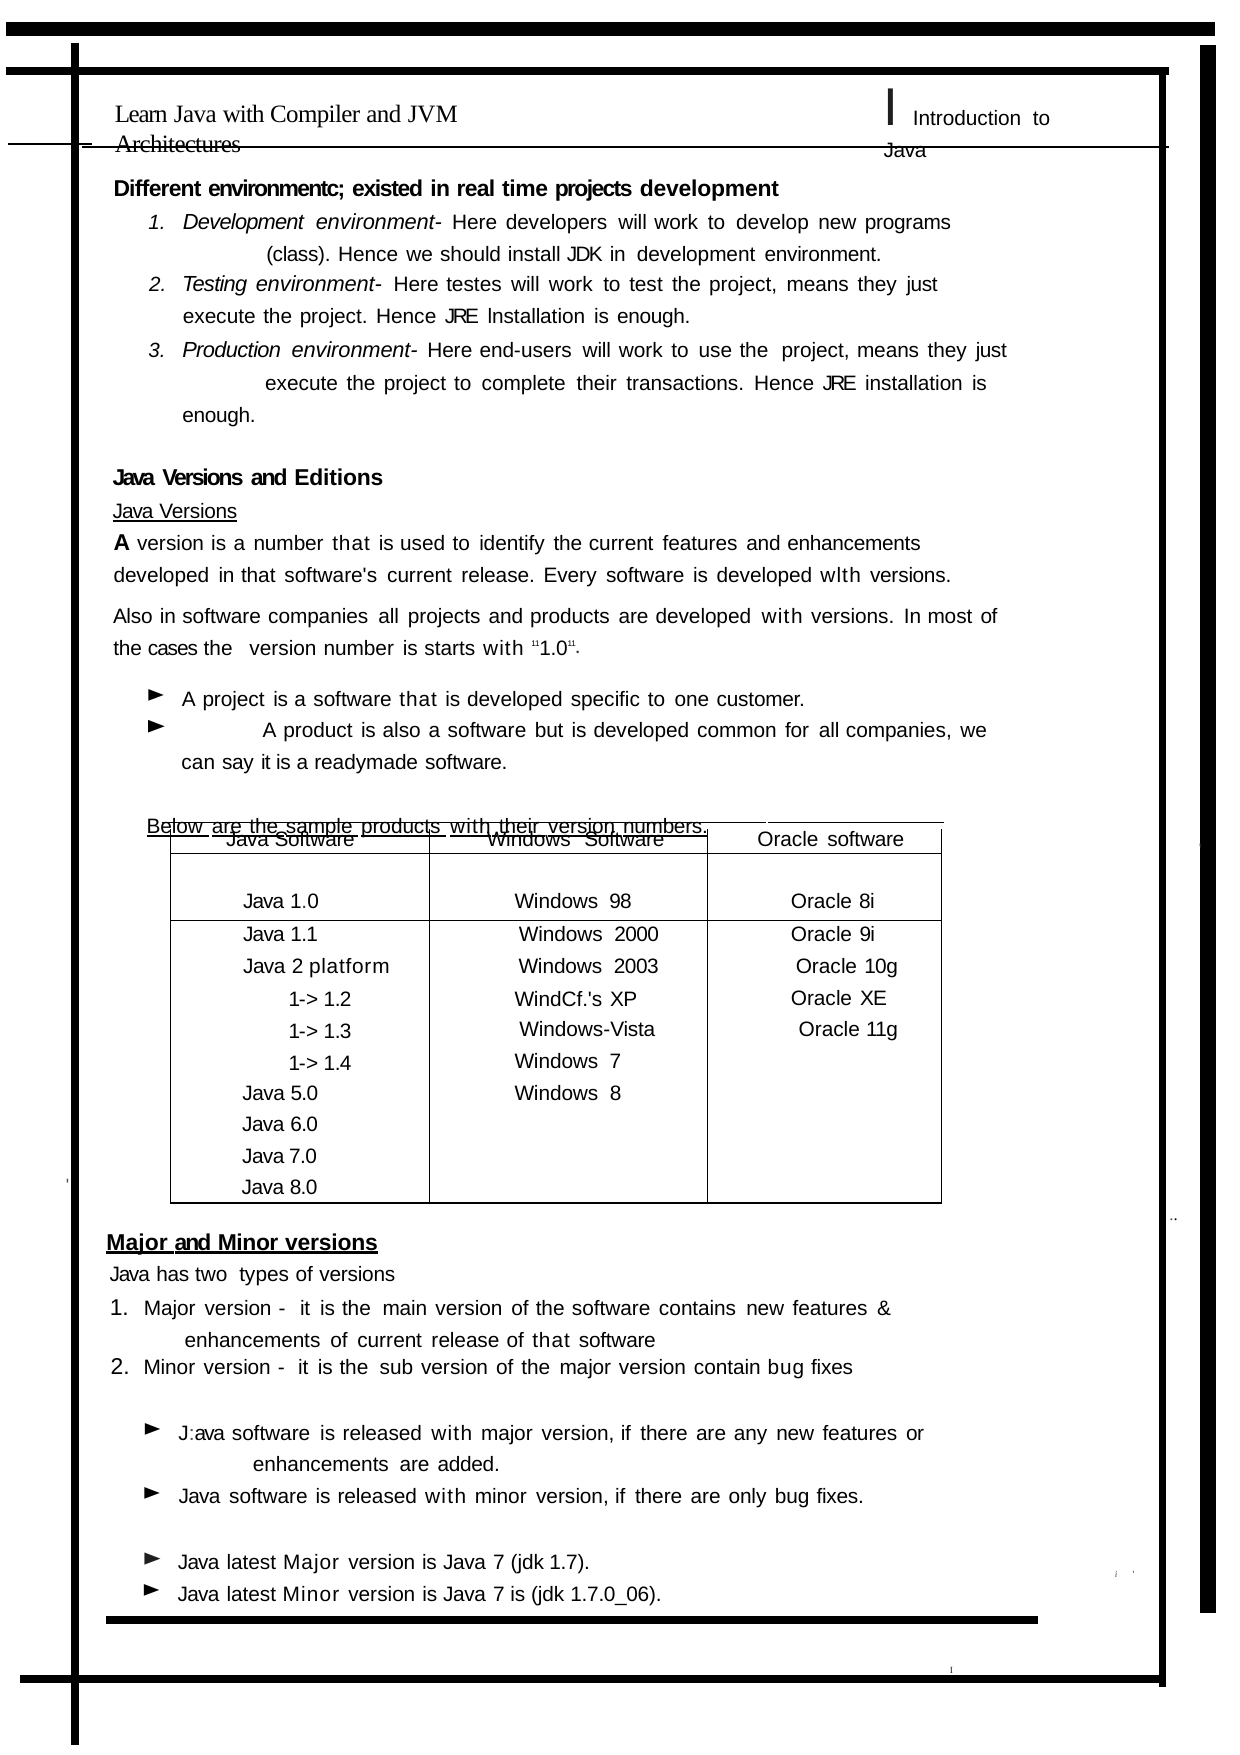

# I Introduction to Java

Learn Java with Compiler and JVM Architectures

Different environmentc; existed in real time projects development
Development environment- Here developers will work to develop new programs 	(class). Hence we should install JDK in development environment.
Testing environment- Here testes will work to test the project, means they just
execute the project. Hence JRE lnstallation is enough.
Production environment- Here end-users will work to use the project, means they just 	execute the project to complete their transactions. Hence JRE installation is enough.

Java Versions and Editions
Java Versions
A version is a number that is used to identify the current features and enhancements developed in that software's current release. Every software is developed wlth versions.
Also in software companies all projects and products are developed with versions. In most of the cases the  version number is starts with 111.011•

A project is a software that is developed specific to one customer.
	A product is also a software but is developed common for all companies, we can say it is a readymade software.

Below are the sample products with their version numbers.

| Java Software | Windows Software | Oracle software |
| --- | --- | --- |
| Java 1.0 | Windows 98 | Oracle 8i |
| Java 1.1 | Windows 2000 | Oracle 9i |
| Java 2 platform | Windows 2003 | Oracle 10g |
| 1-> 1.2 | WindCf.'s XP | Oracle XE |
| 1-> 1.3 | Windows-Vista | Oracle 11g |
| 1-> 1.4 | Windows 7 |  |
| Java 5.0 | Windows 8 |  |
| Java 6.0 |  |  |
| Java 7.0 |  |  |
| Java 8.0 |  |  |
'
'
..
Major and Minor versions
Java has two types of versions
Major version - it is the main version of the software contains new features & 	enhancements of current release of that software
Minor version - it is the sub version of the major version contain bug fixes

J:ava software is released with major version, if there are any new features or 	enhancements are added.
Java software is released with minor version, if there are only bug fixes.
Java latest Major version is Java 7 (jdk 1.7).
Java latest Minor version is Java 7 is (jdk 1.7.0_06).
i  '

I